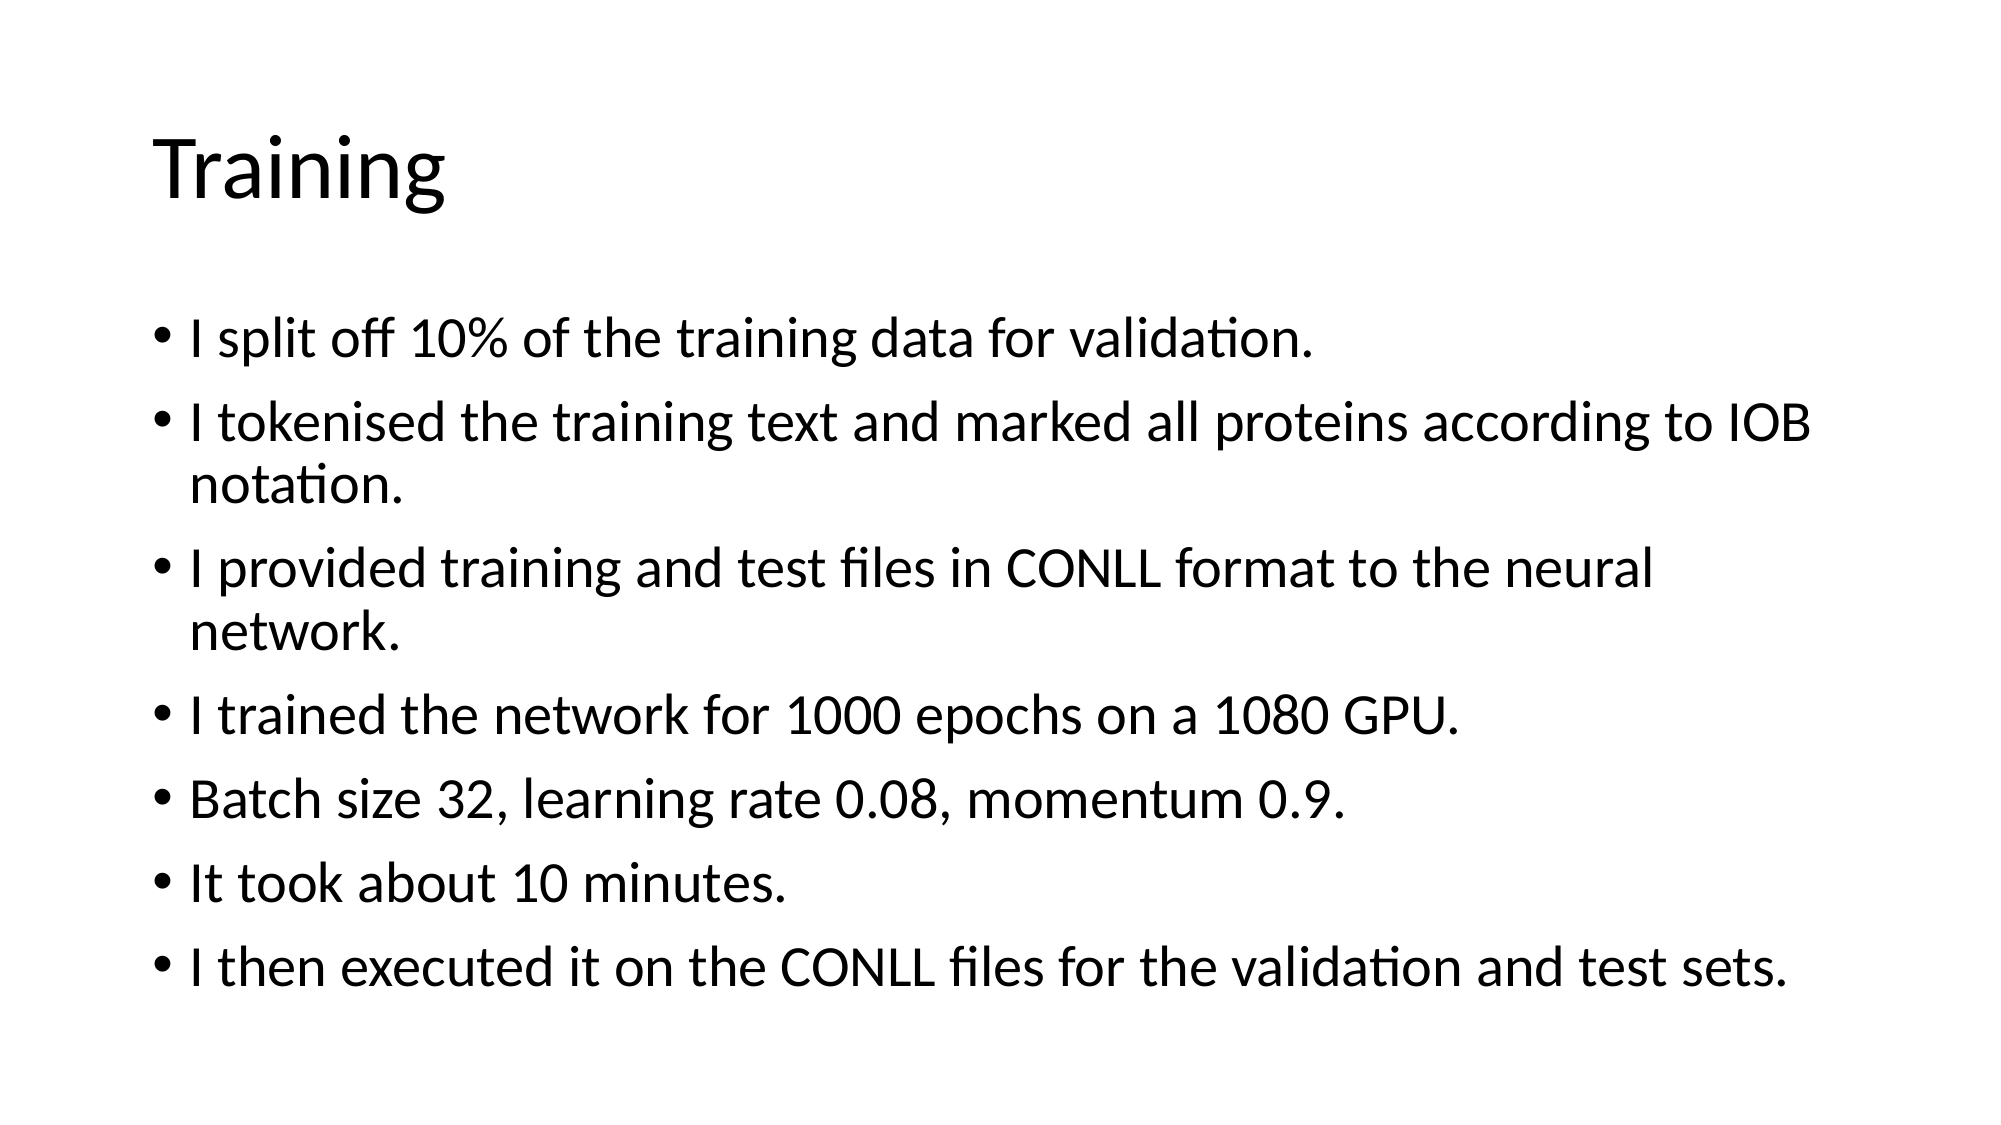

# Training
I split off 10% of the training data for validation.
I tokenised the training text and marked all proteins according to IOB notation.
I provided training and test files in CONLL format to the neural network.
I trained the network for 1000 epochs on a 1080 GPU.
Batch size 32, learning rate 0.08, momentum 0.9.
It took about 10 minutes.
I then executed it on the CONLL files for the validation and test sets.